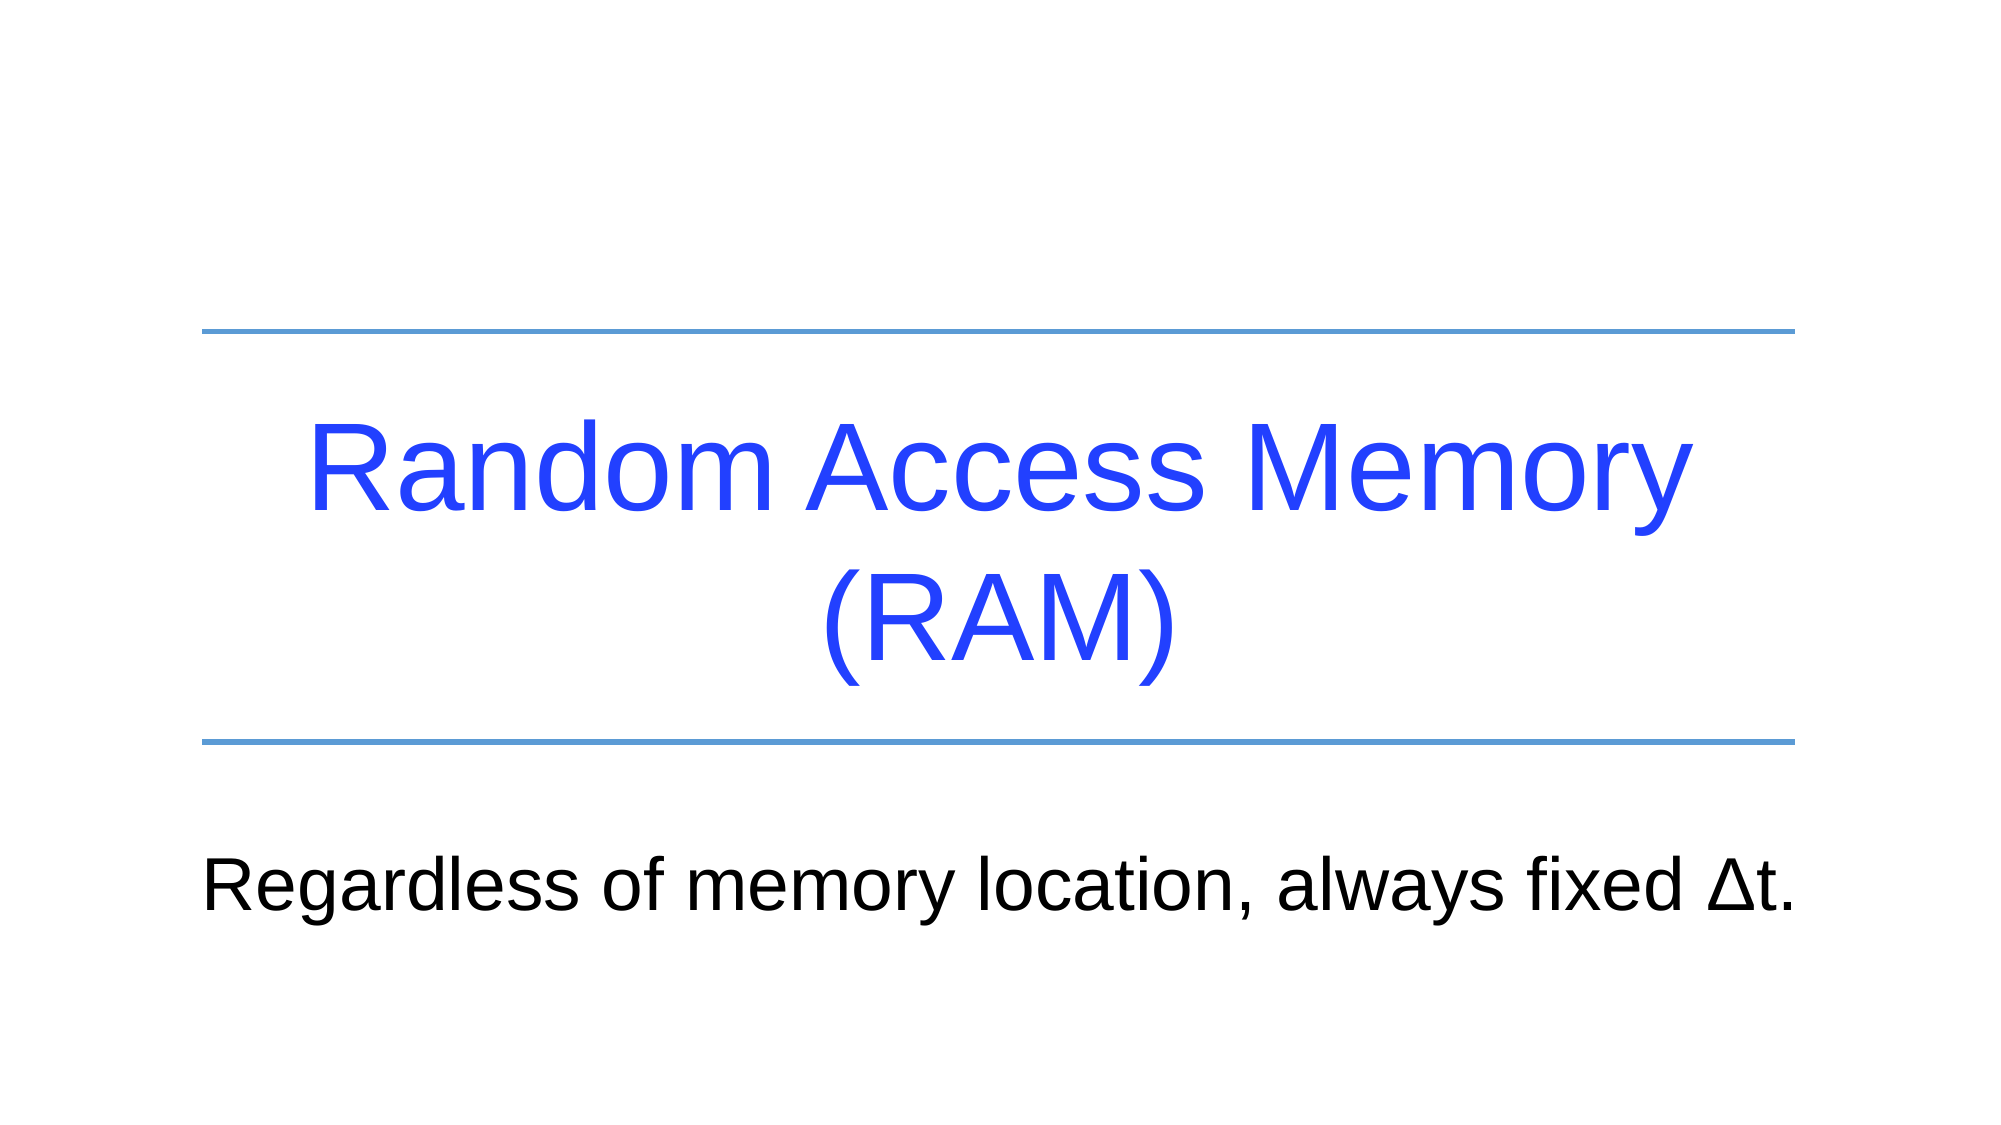

Random Access Memory
(RAM)

Regardless of memory location, always fixed Δt.